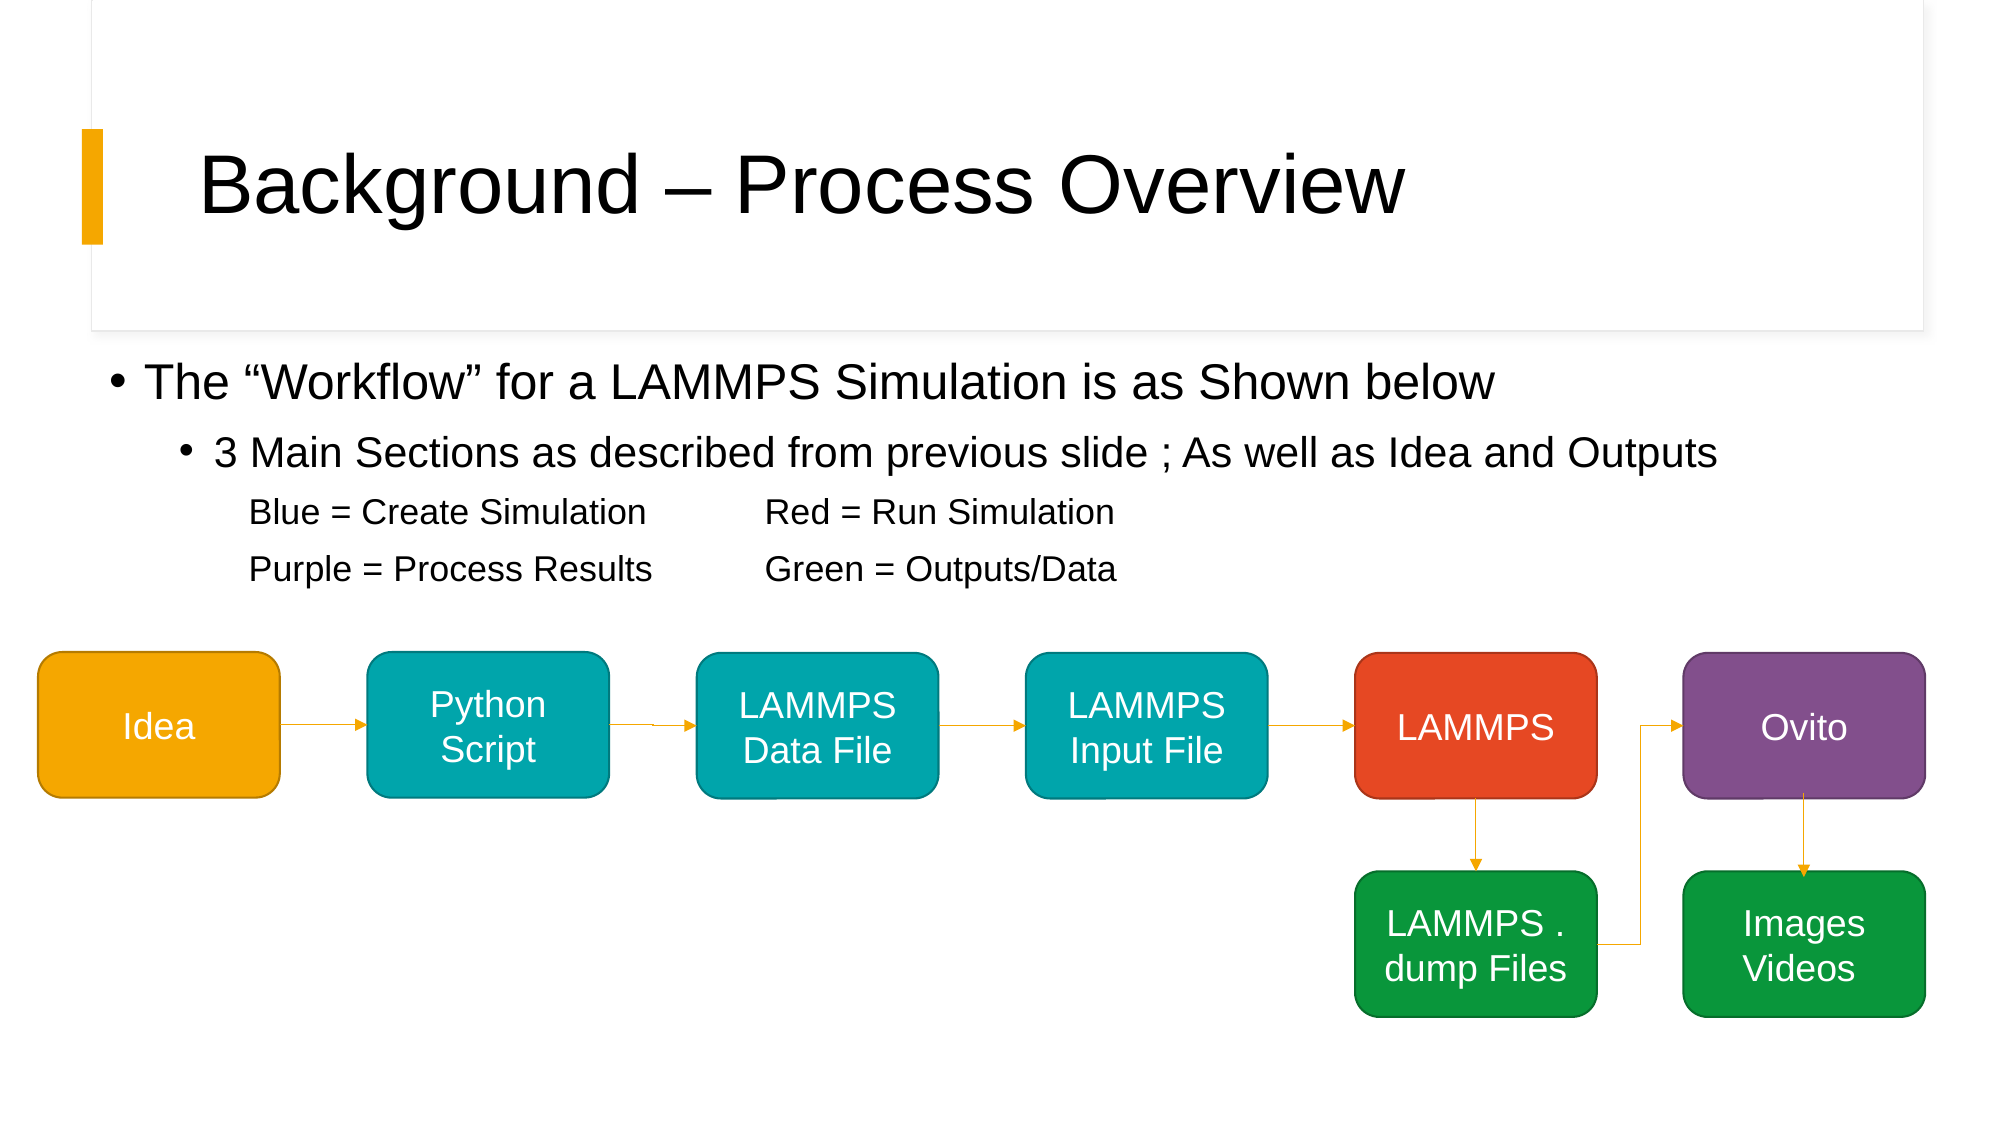

# Background – Process Overview
The “Workflow” for a LAMMPS Simulation is as Shown below
3 Main Sections as described from previous slide ; As well as Idea and Outputs
Blue = Create Simulation		Red = Run Simulation
Purple = Process Results		Green = Outputs/Data
Idea
Python Script
LAMMPS Data File
LAMMPS Input File
LAMMPS
Ovito
LAMMPS .dump Files
Images Videos